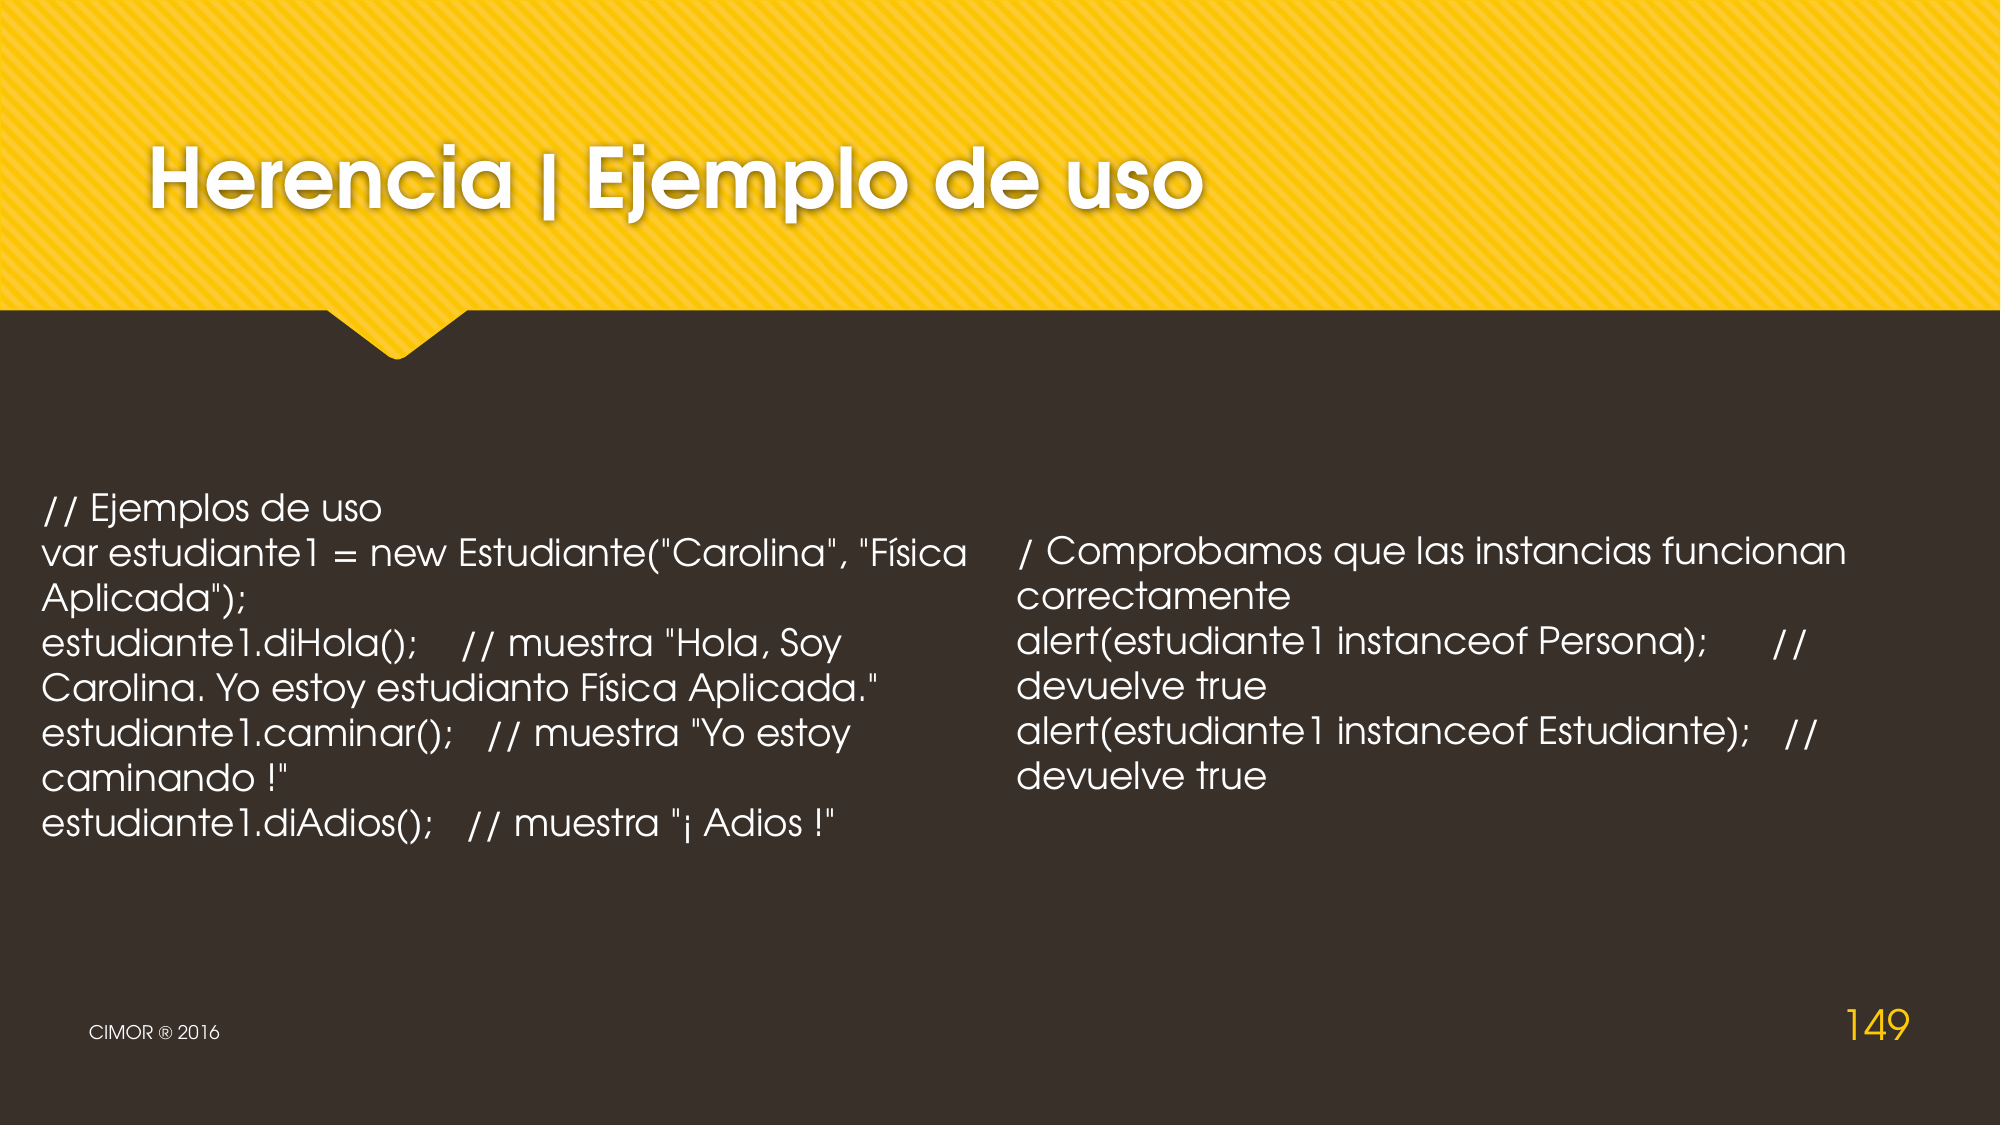

# Herencia | Ejemplo de uso
// Ejemplos de uso
var estudiante1 = new Estudiante("Carolina", "Física Aplicada");
estudiante1.diHola();    // muestra "Hola, Soy Carolina. Yo estoy estudianto Física Aplicada."
estudiante1.caminar();   // muestra "Yo estoy caminando !"
estudiante1.diAdios();   // muestra "¡ Adios !"
/ Comprobamos que las instancias funcionan correctamente
alert(estudiante1 instanceof Persona);      // devuelve true
alert(estudiante1 instanceof Estudiante);   // devuelve true
149
CIMOR ® 2016